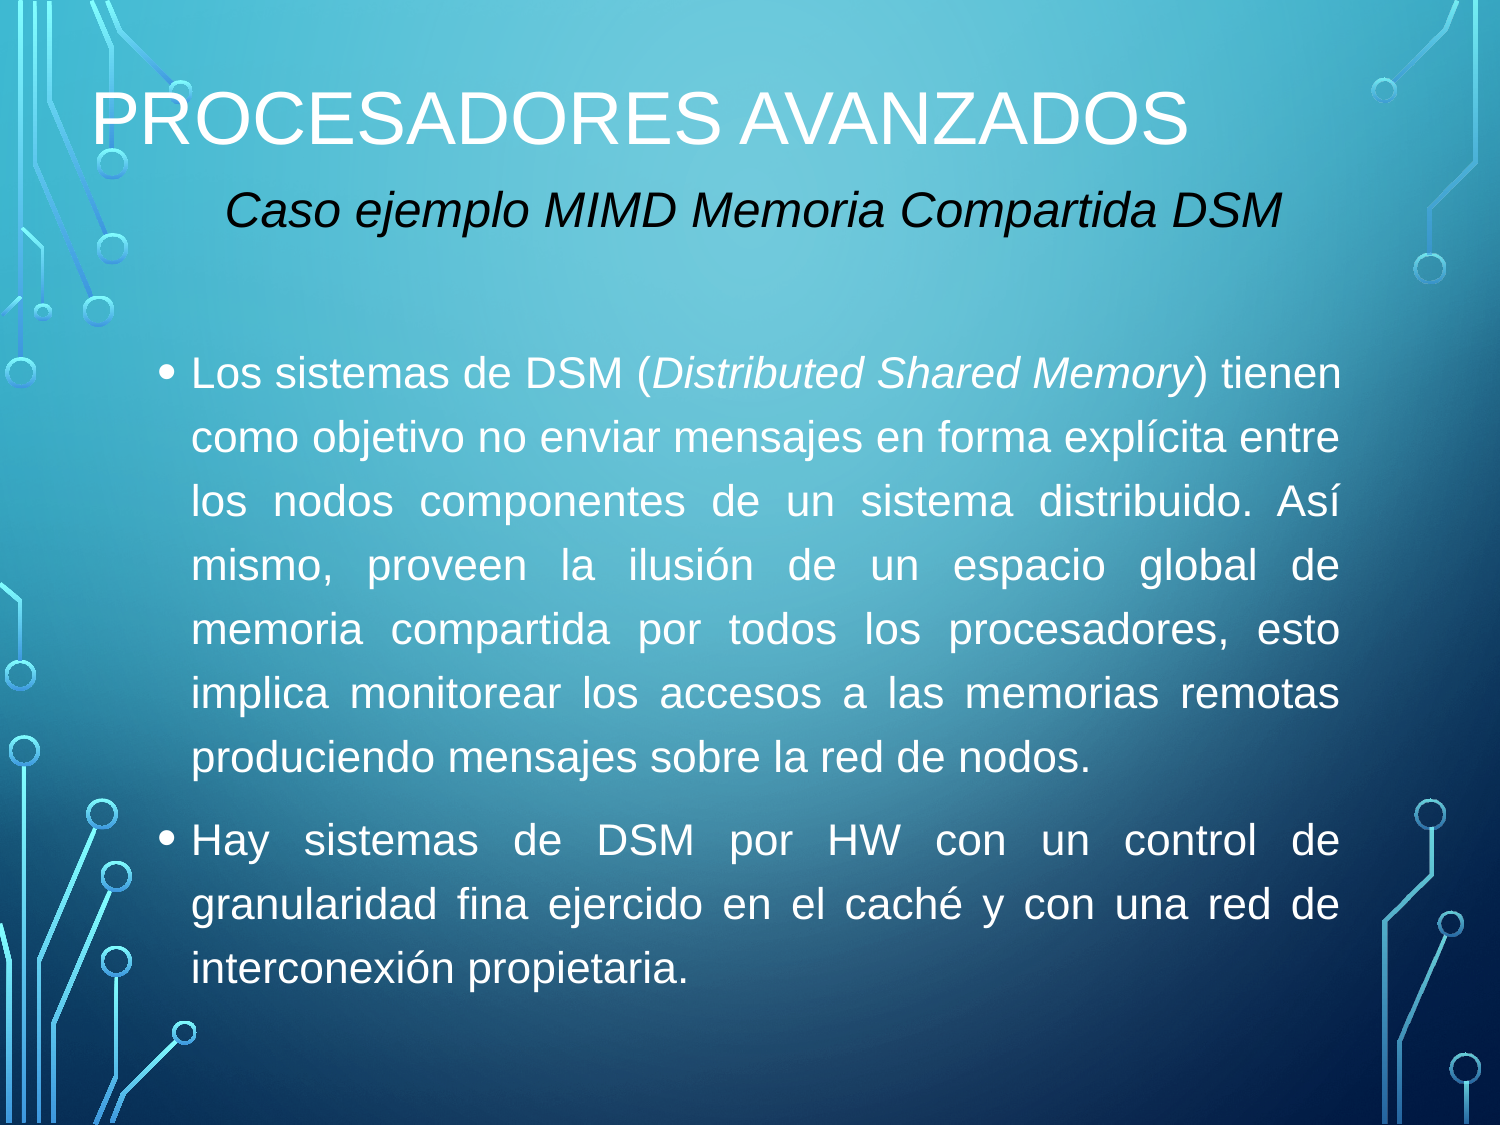

# Procesadores Avanzados
Caso ejemplo MIMD Memoria Compartida DSM
Los sistemas de DSM (Distributed Shared Memory) tienen como objetivo no enviar mensajes en forma explícita entre los nodos componentes de un sistema distribuido. Así mismo, proveen la ilusión de un espacio global de memoria compartida por todos los procesadores, esto implica monitorear los accesos a las memorias remotas produciendo mensajes sobre la red de nodos.
Hay sistemas de DSM por HW con un control de granularidad fina ejercido en el caché y con una red de interconexión propietaria.